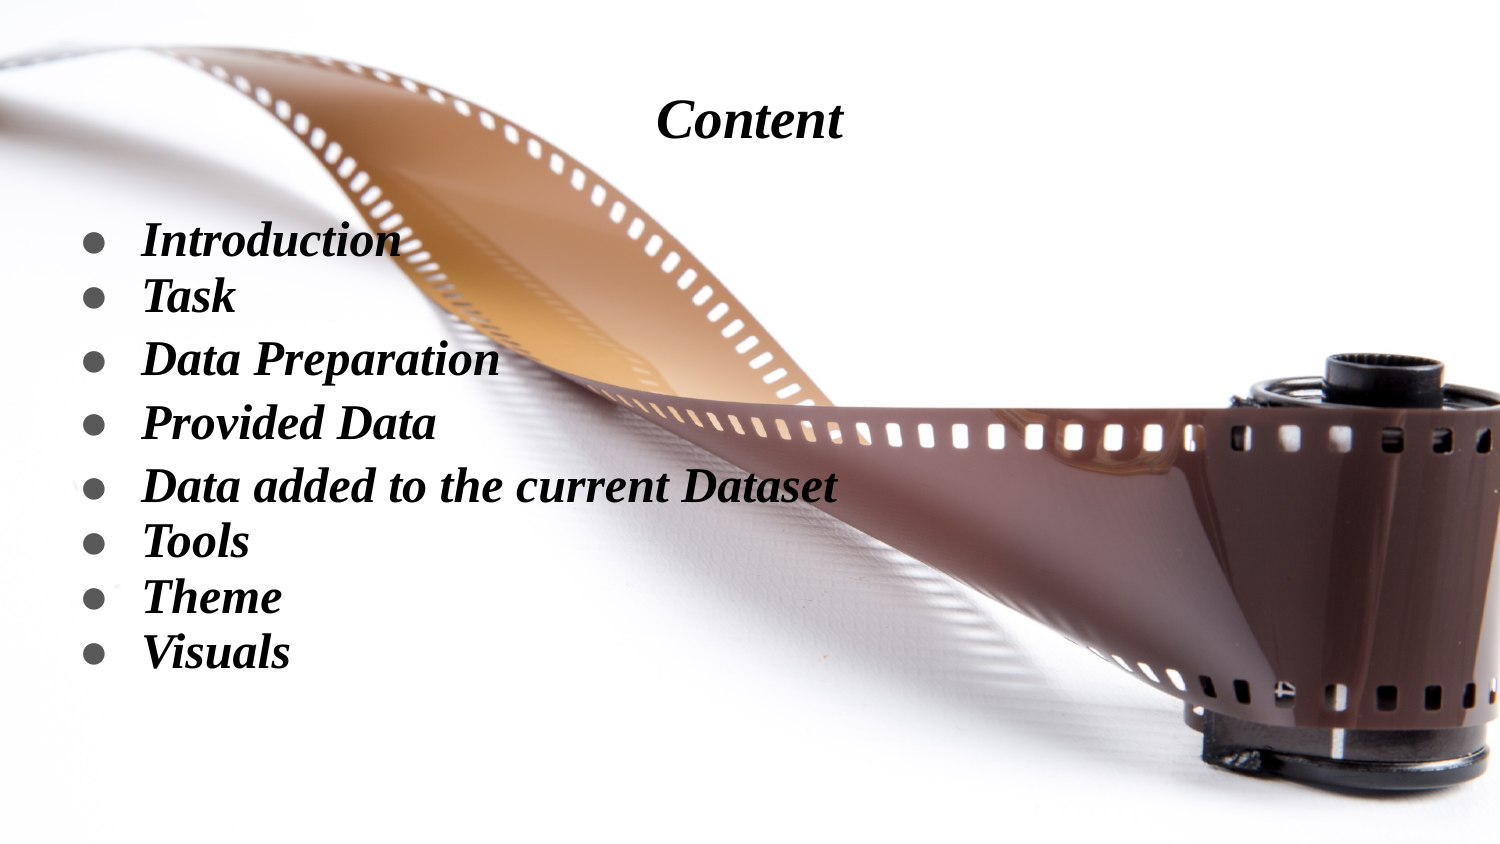

# Content
Introduction
Task
Data Preparation
Provided Data
Data added to the current Dataset
Tools
Theme
Visuals